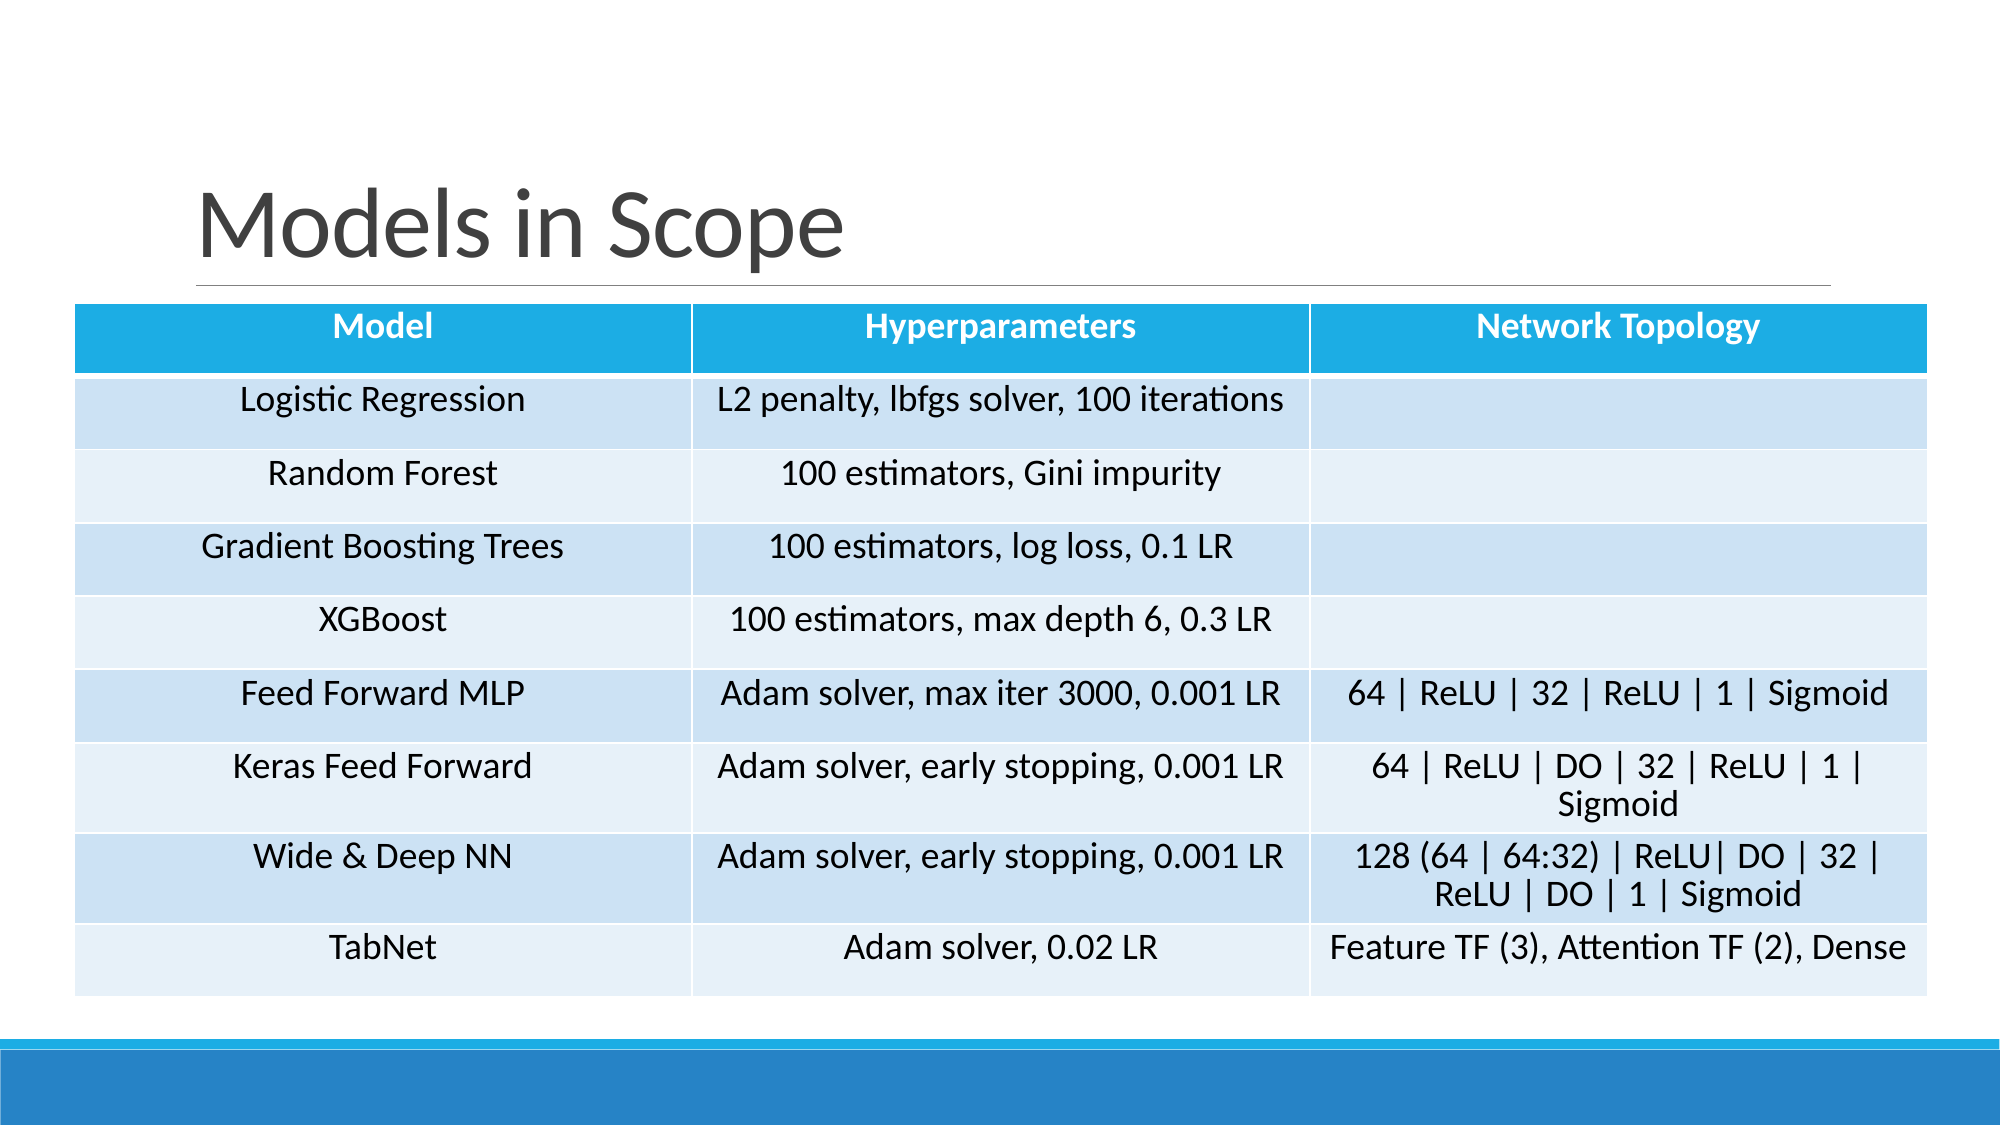

# Models in Scope
| Model | Hyperparameters | Network Topology |
| --- | --- | --- |
| Logistic Regression | L2 penalty, lbfgs solver, 100 iterations |  |
| Random Forest | 100 estimators, Gini impurity |  |
| Gradient Boosting Trees | 100 estimators, log loss, 0.1 LR |  |
| XGBoost | 100 estimators, max depth 6, 0.3 LR |  |
| Feed Forward MLP | Adam solver, max iter 3000, 0.001 LR | 64 | ReLU | 32 | ReLU | 1 | Sigmoid |
| Keras Feed Forward | Adam solver, early stopping, 0.001 LR | 64 | ReLU | DO | 32 | ReLU | 1 | Sigmoid |
| Wide & Deep NN | Adam solver, early stopping, 0.001 LR | 128 (64 | 64:32) | ReLU| DO | 32 | ReLU | DO | 1 | Sigmoid |
| TabNet | Adam solver, 0.02 LR | Feature TF (3), Attention TF (2), Dense |